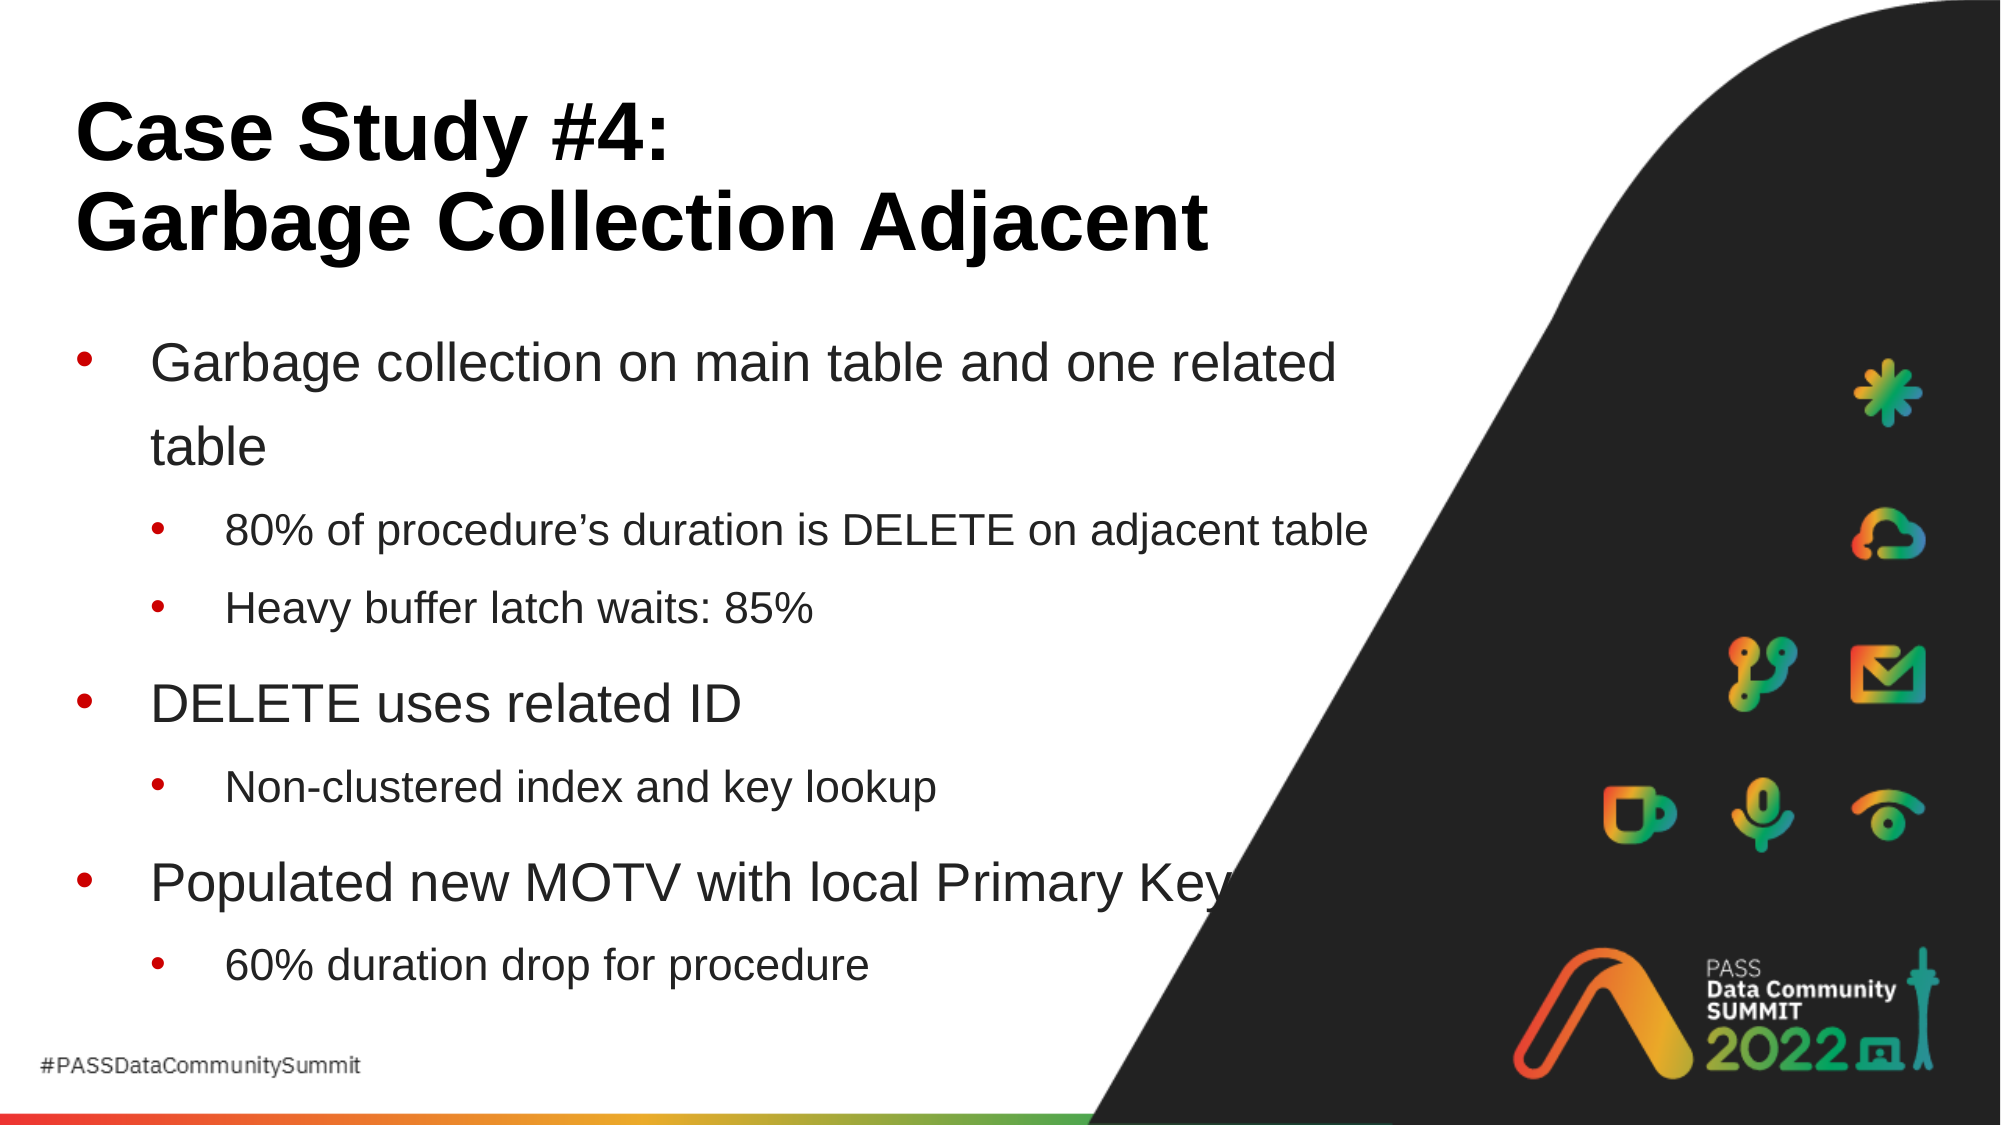

# Case Study #4: Garbage Collection Adjacent
Garbage collection on main table and one related table
80% of procedure’s duration is DELETE on adjacent table
Heavy buffer latch waits: 85%
DELETE uses related ID
Non-clustered index and key lookup
Populated new MOTV with local Primary Key
60% duration drop for procedure